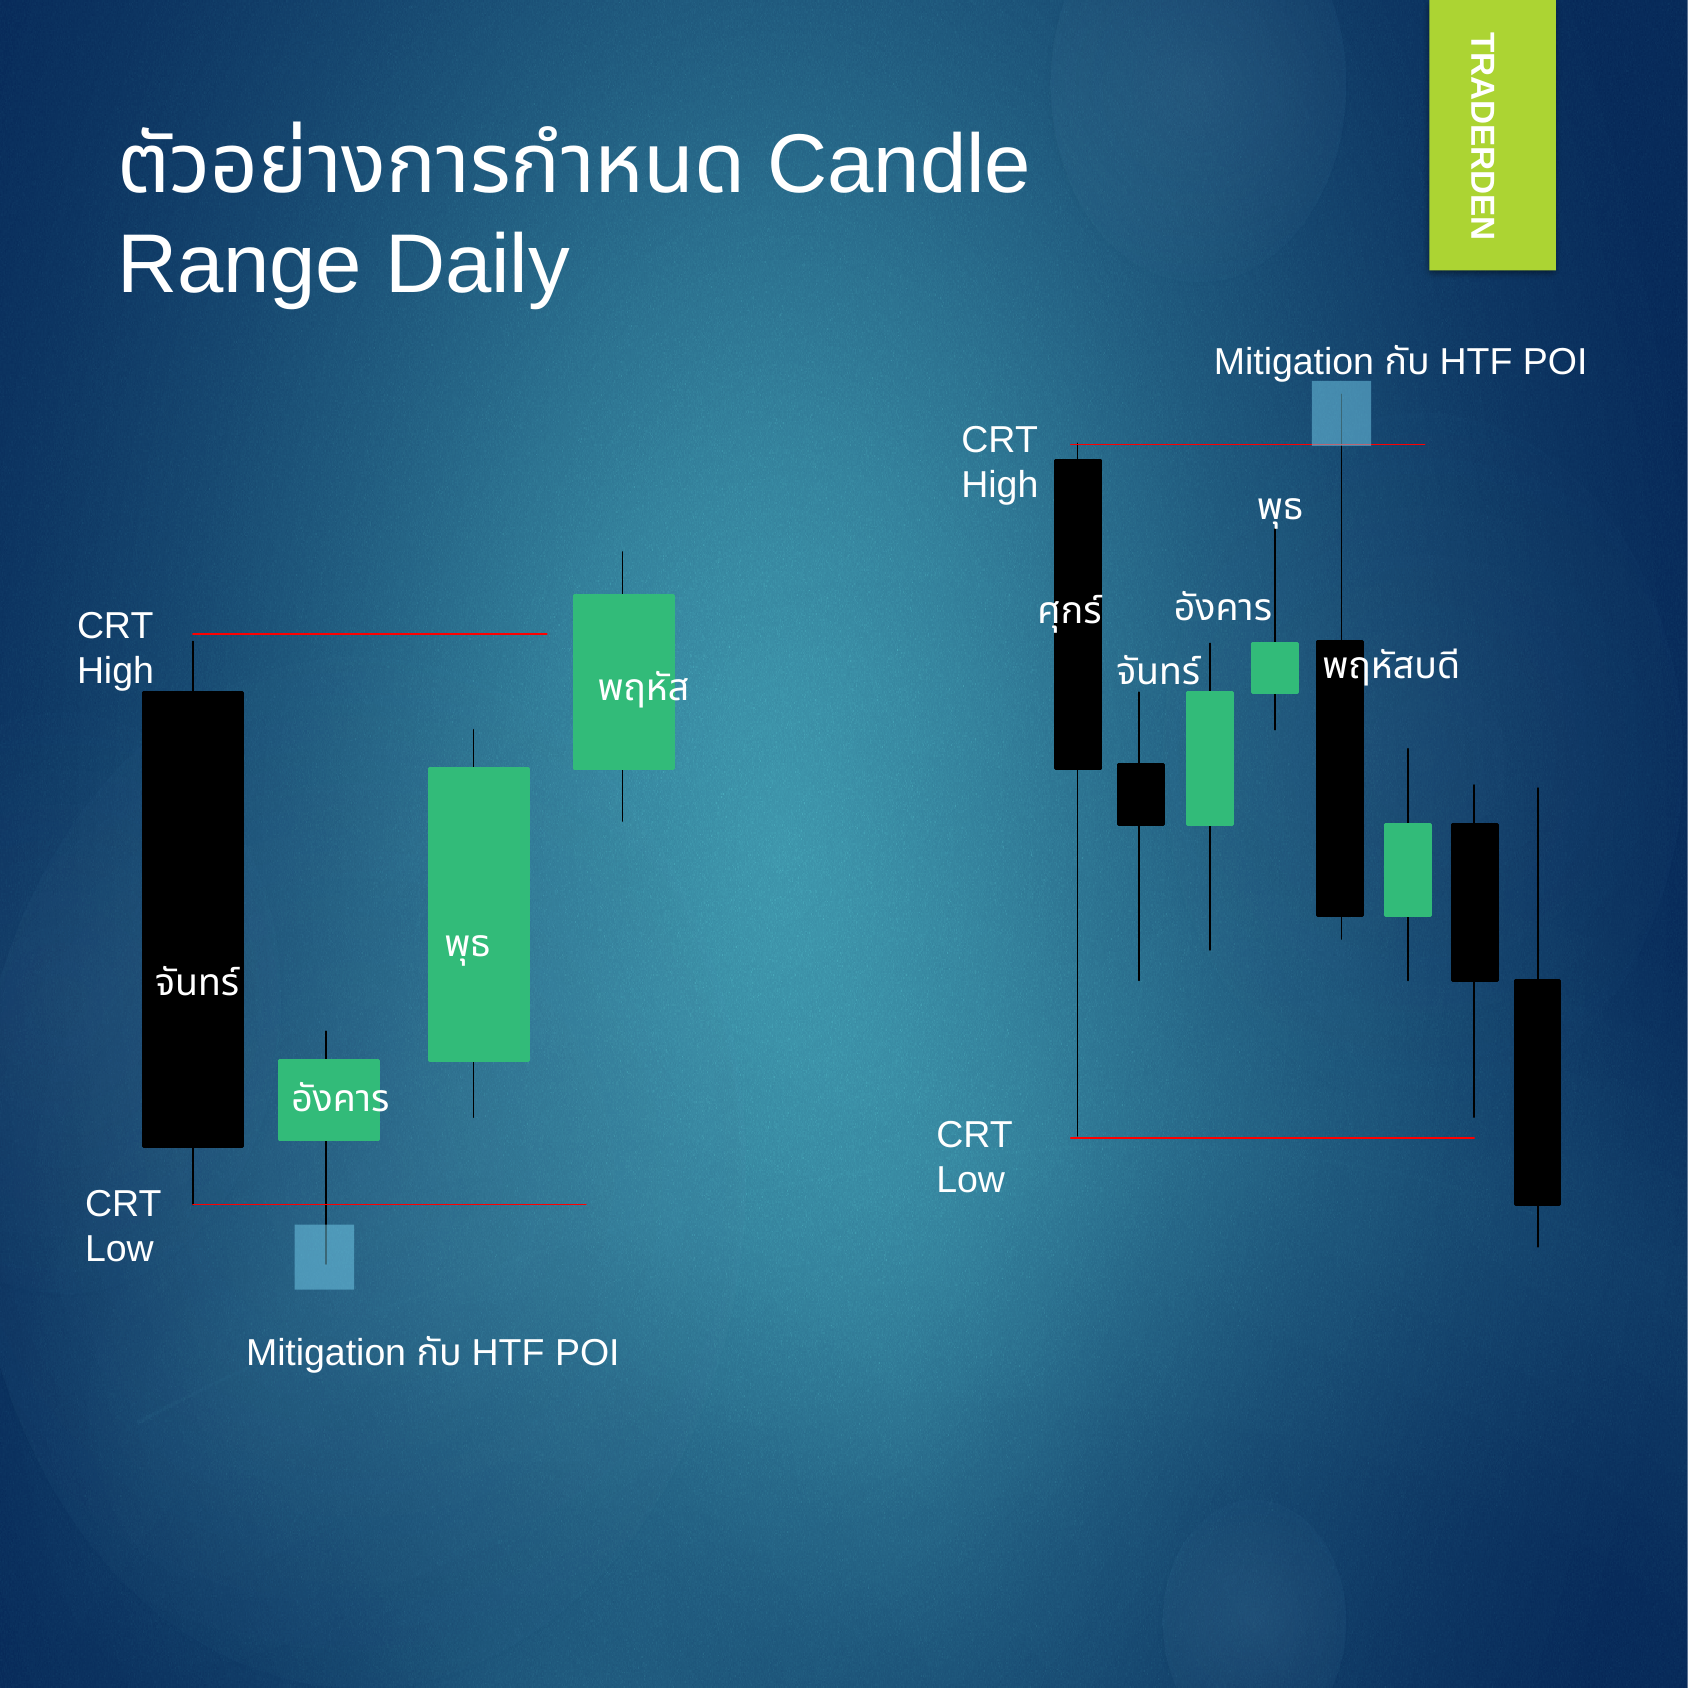

ตัวอย่างการกำหนด Candle Range Daily
TRADERDEN
Mitigation กับ HTF POI

CRT High

พุธ
อังคาร
ศุกร์
CRT High

พฤหัสบดี
จันทร์

พฤหัส

พุธ
จันทร์

อังคาร
CRT Low
CRT Low

Mitigation กับ HTF POI